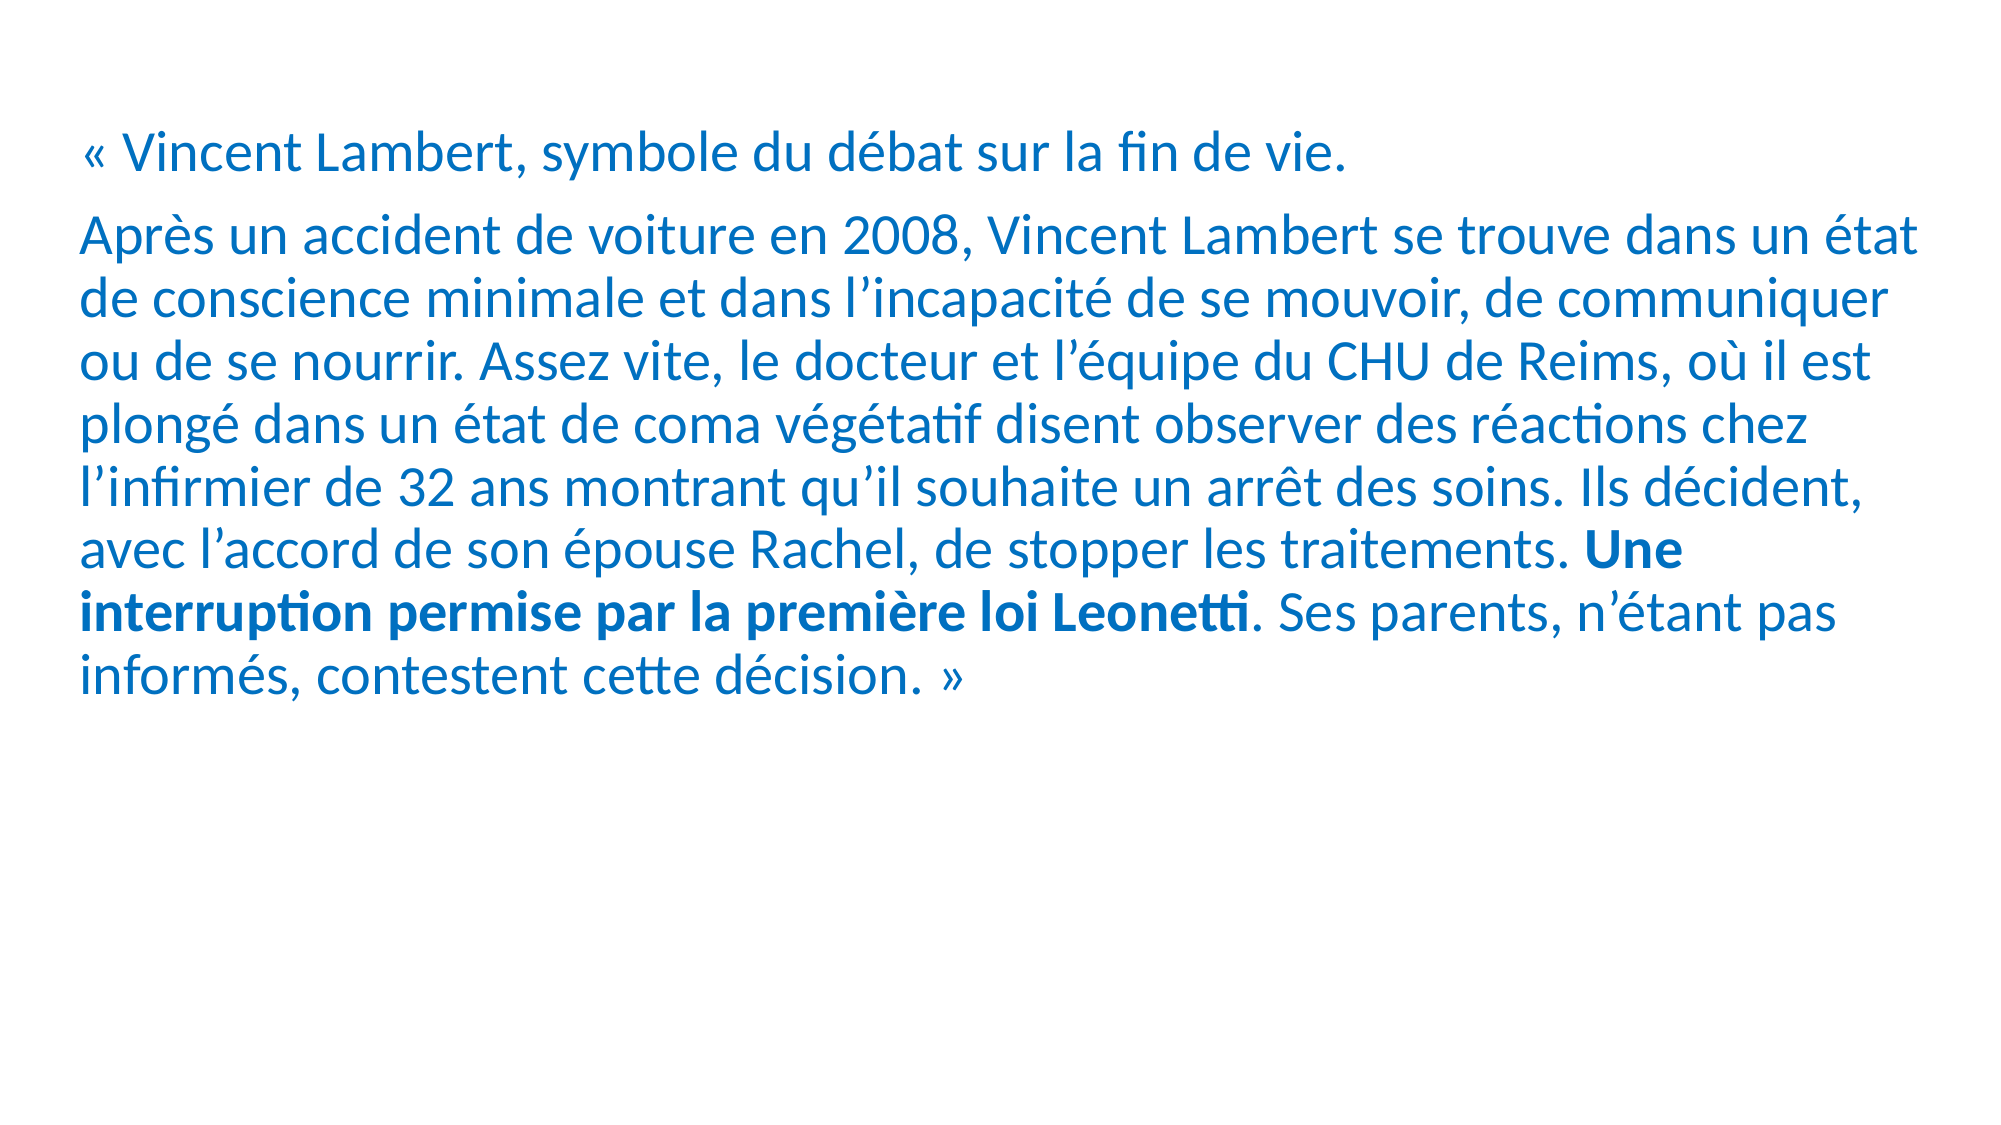

« Vincent Lambert, symbole du débat sur la fin de vie.
Après un accident de voiture en 2008, Vincent Lambert se trouve dans un état de conscience minimale et dans l’incapacité de se mouvoir, de communiquer ou de se nourrir. Assez vite, le docteur et l’équipe du CHU de Reims, où il est plongé dans un état de coma végétatif disent observer des réactions chez l’infirmier de 32 ans montrant qu’il souhaite un arrêt des soins. Ils décident, avec l’accord de son épouse Rachel, de stopper les traitements. Une interruption permise par la première loi Leonetti. Ses parents, n’étant pas informés, contestent cette décision. »